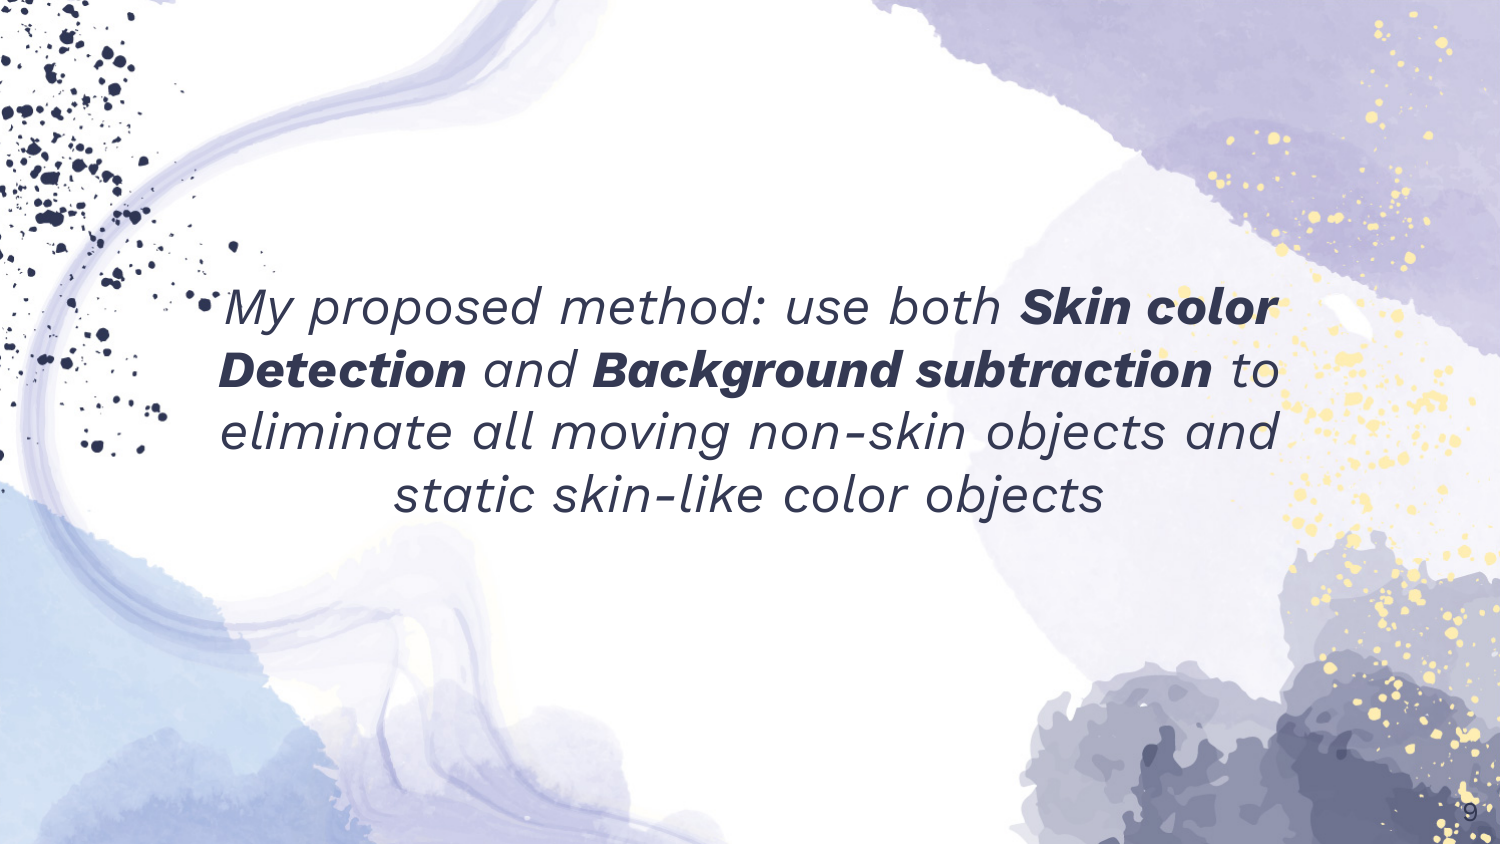

My proposed method: use both Skin color Detection and Background subtraction to eliminate all moving non-skin objects and static skin-like color objects
9